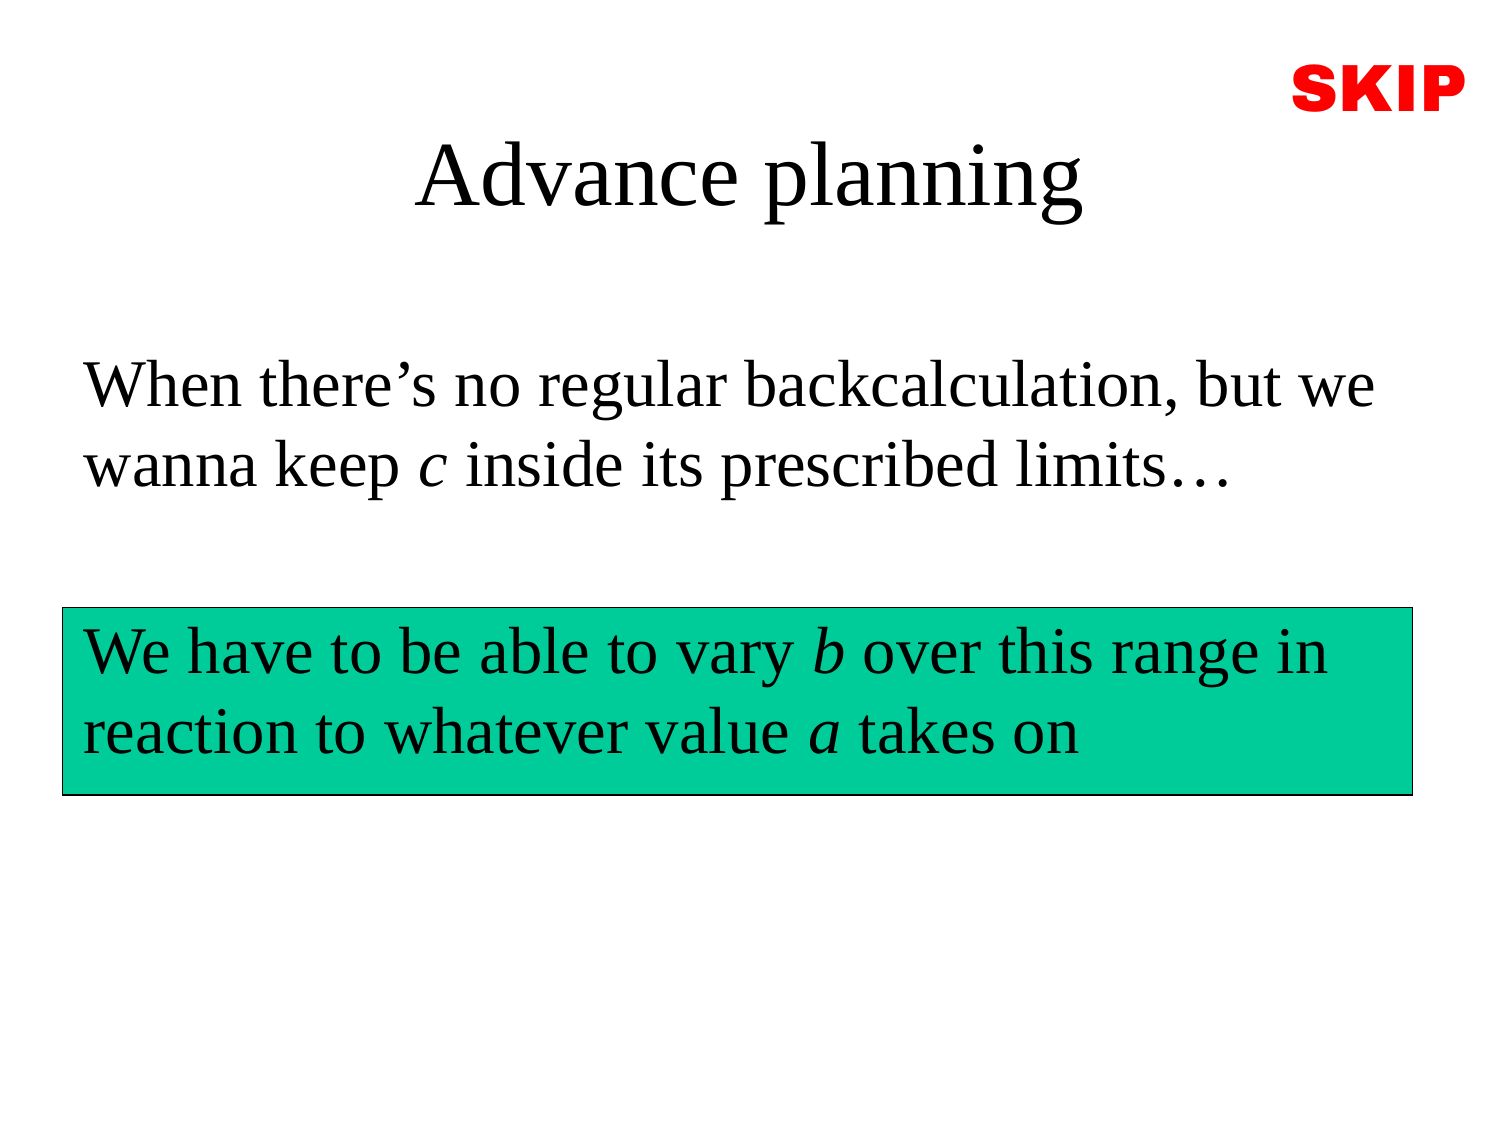

SKIP
# Advance planning
	When there’s no regular backcalculation, but we wanna keep c inside its prescribed limits…

	We have to be able to vary b over this range in reaction to whatever value a takes on